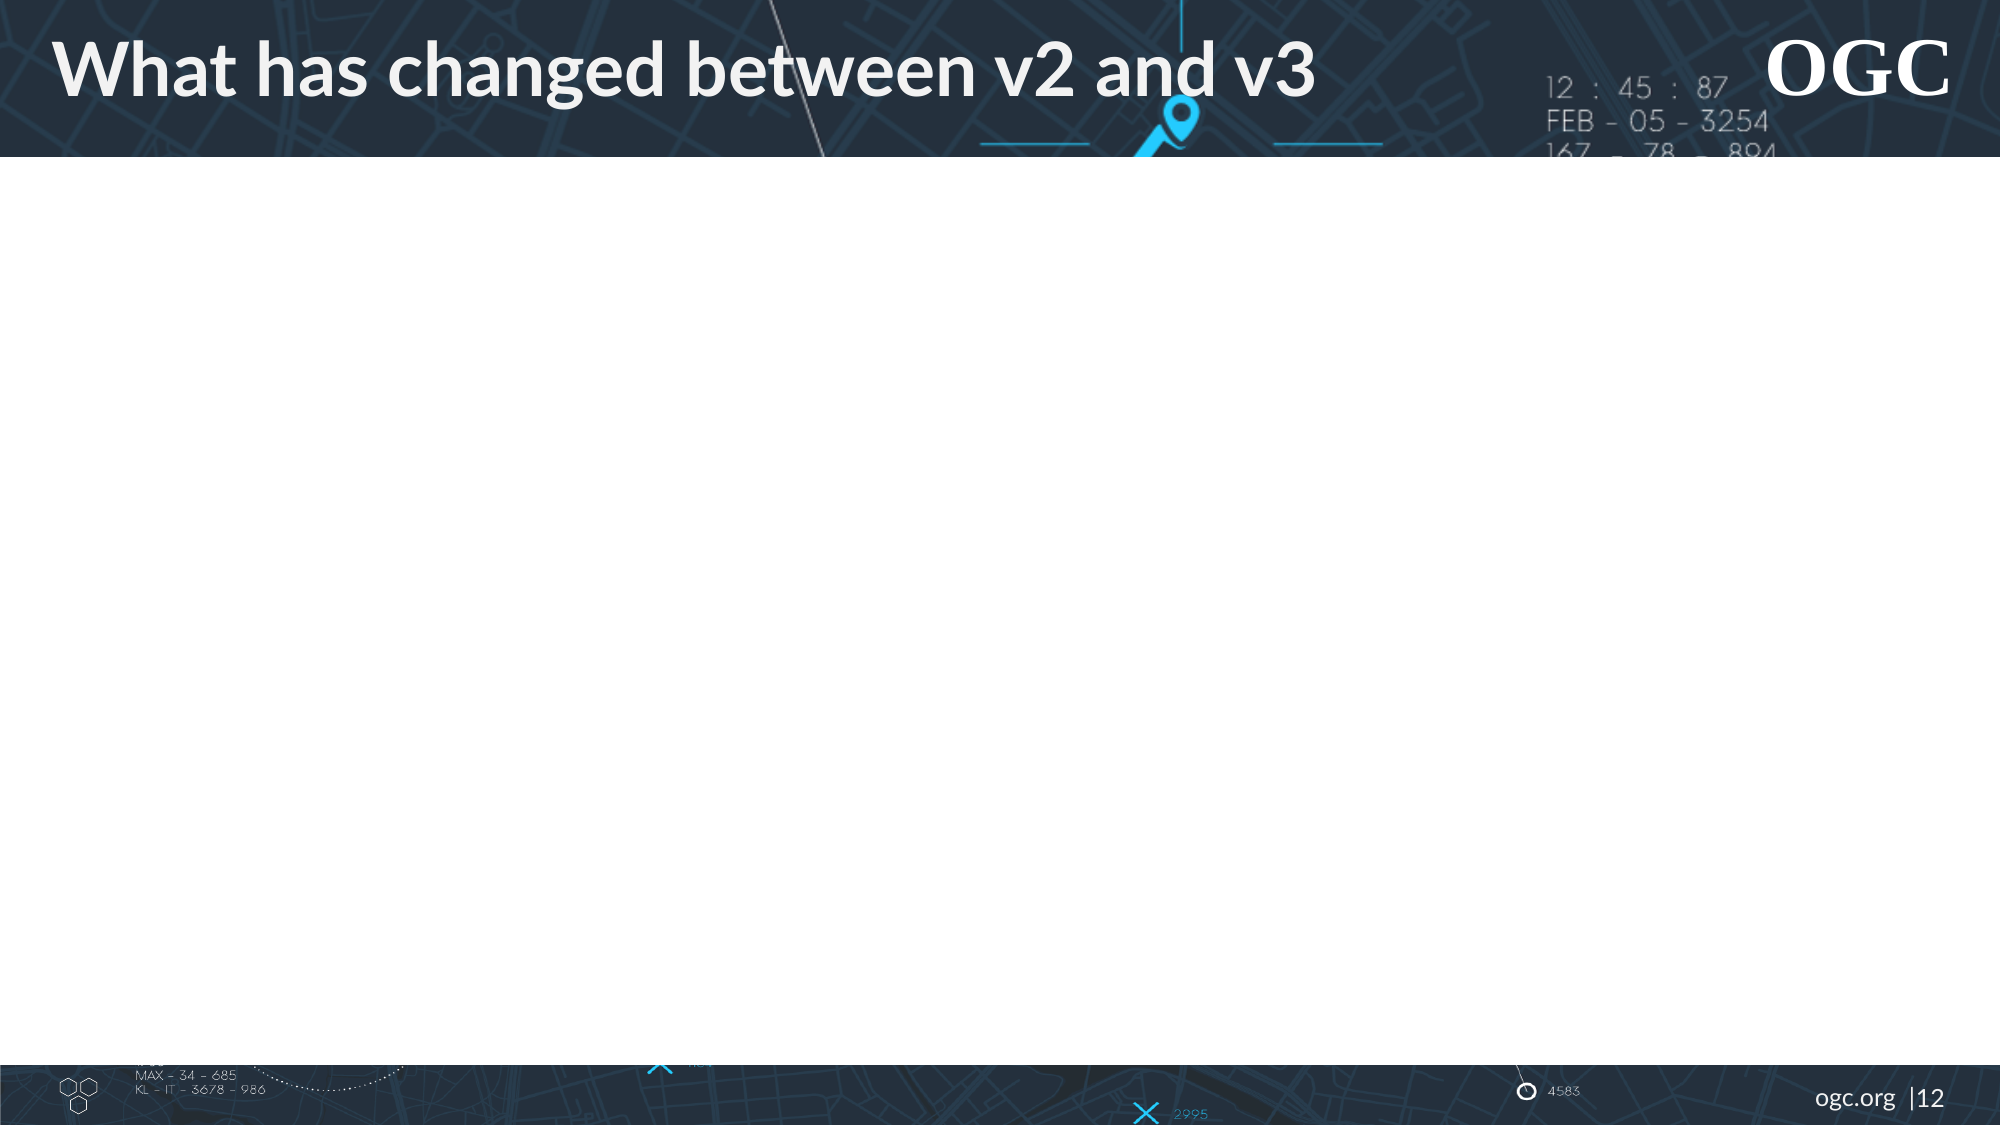

# What has changed between v2 and v3

12